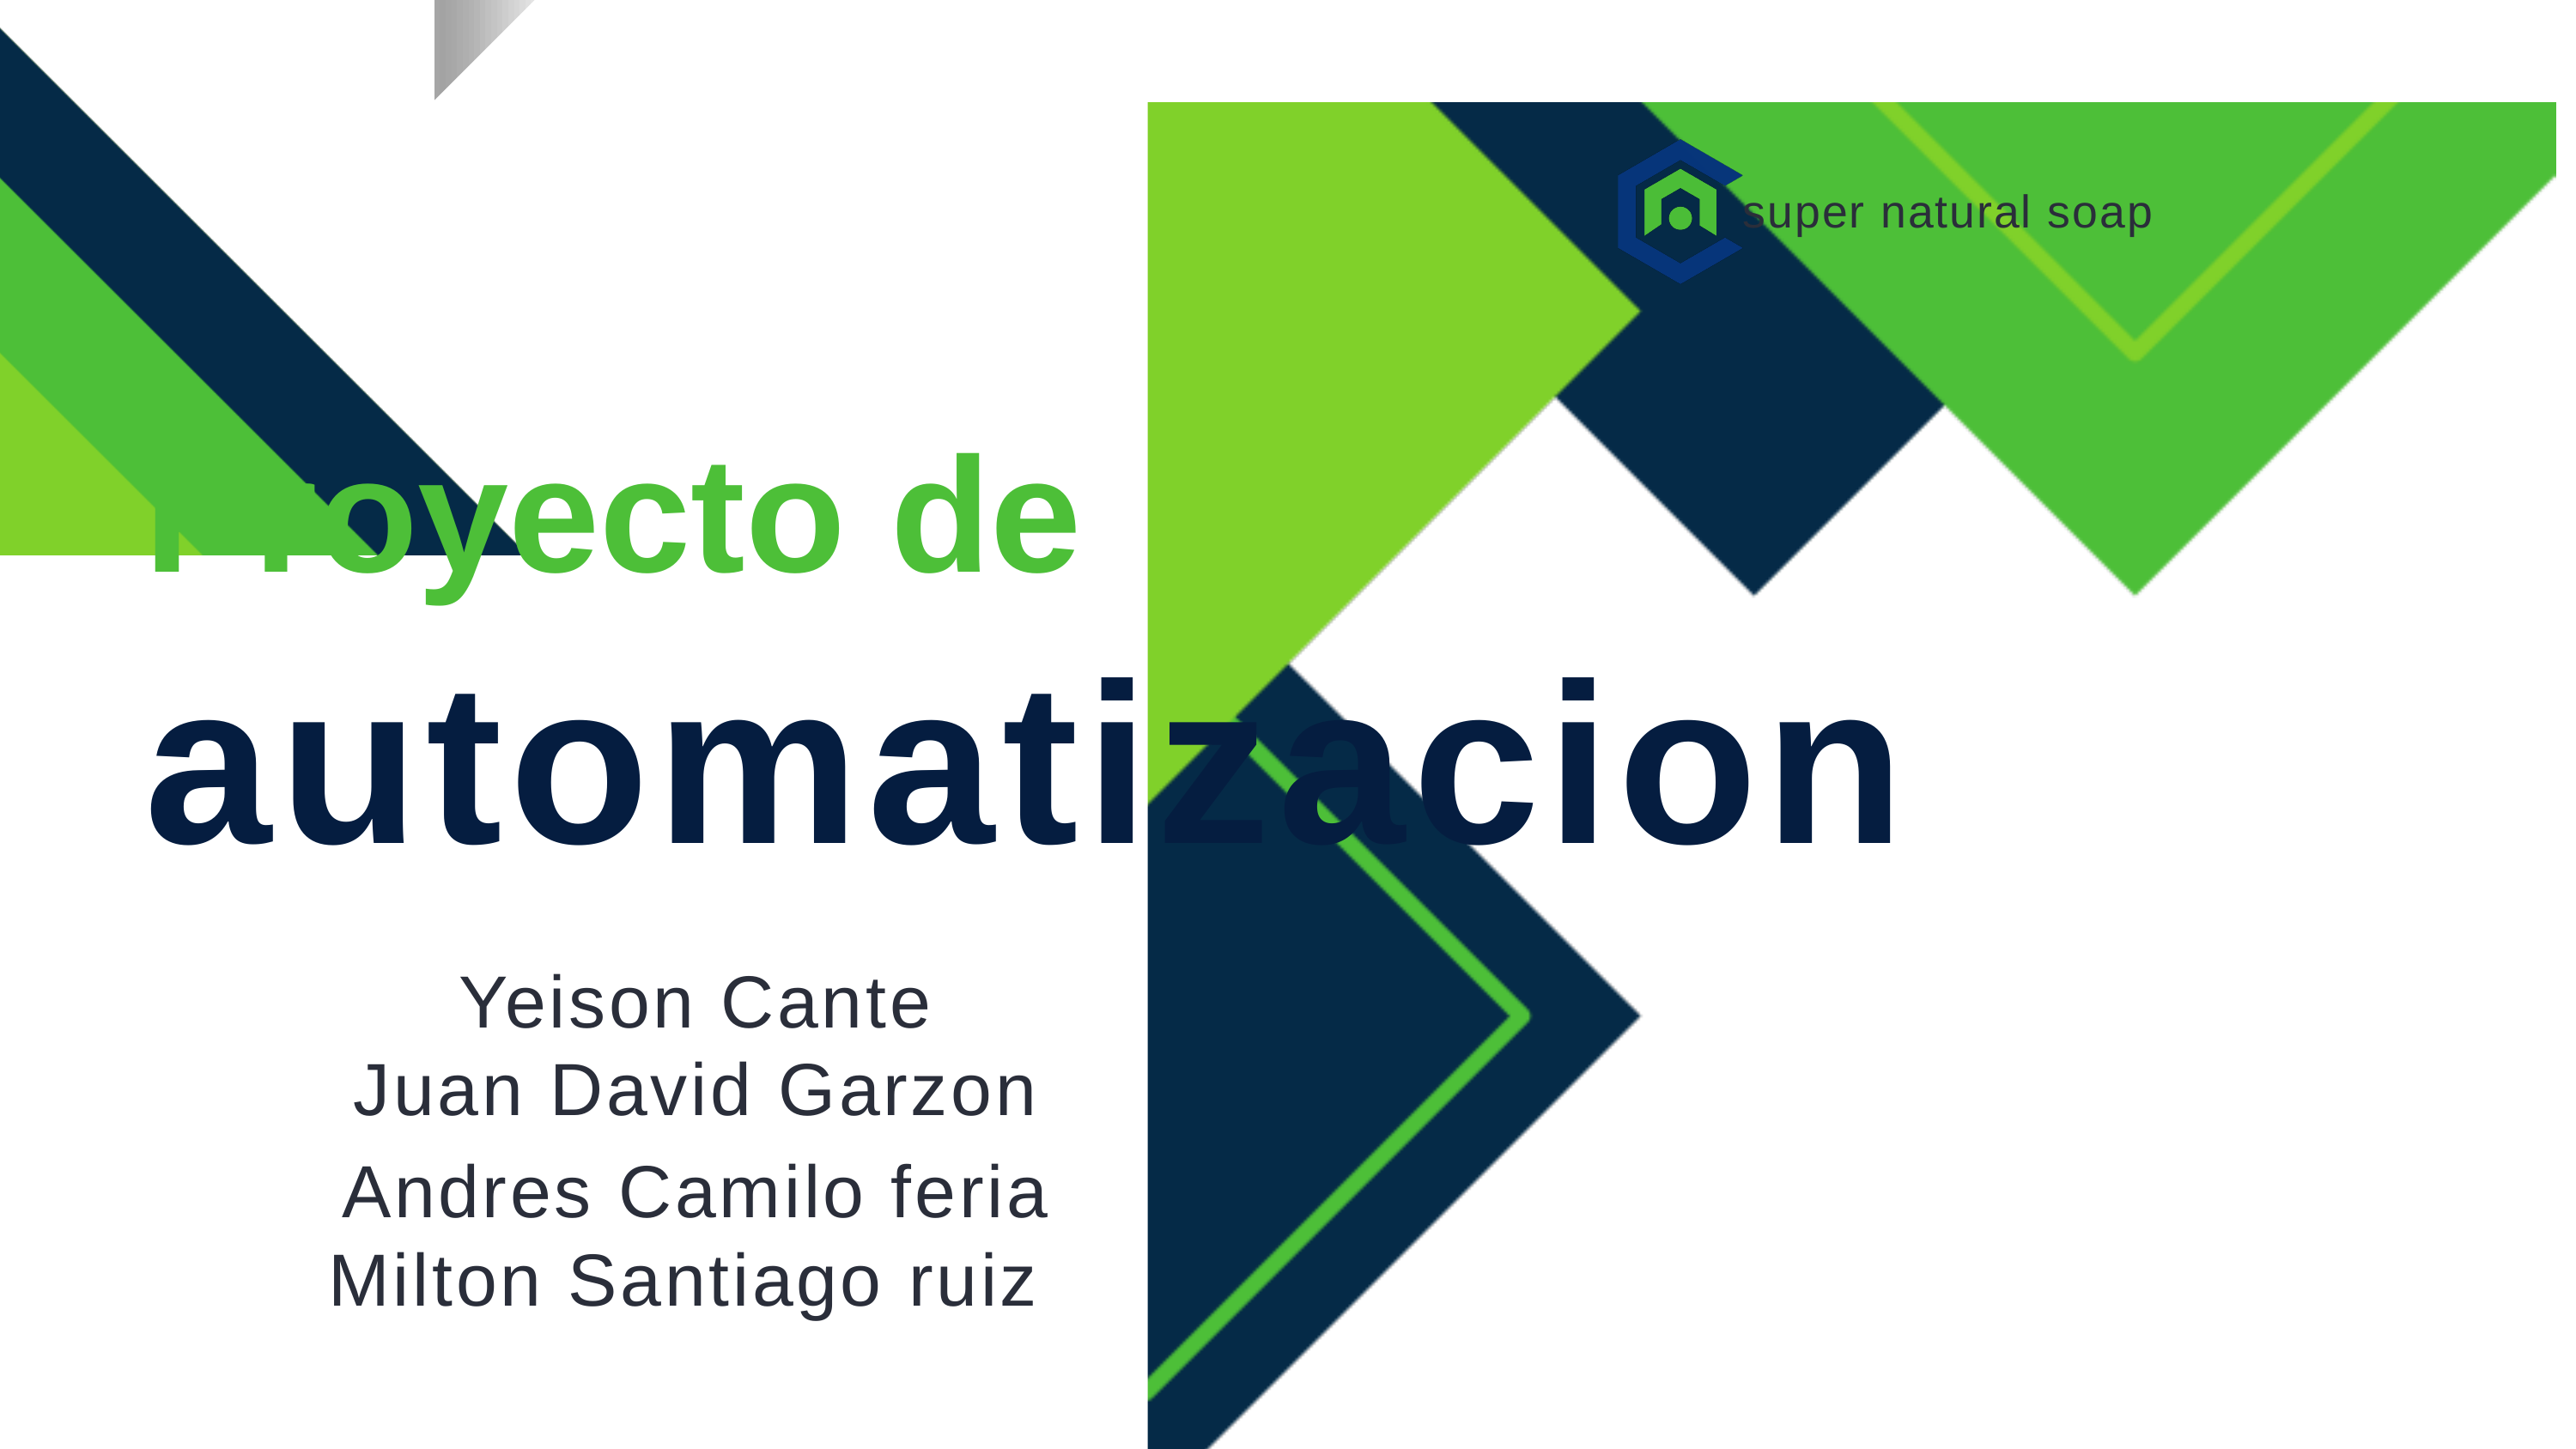

super natural soap
Proyecto de
automatizacion
Yeison Cante
Juan David Garzon
Andres Camilo feria
Milton Santiago ruiz